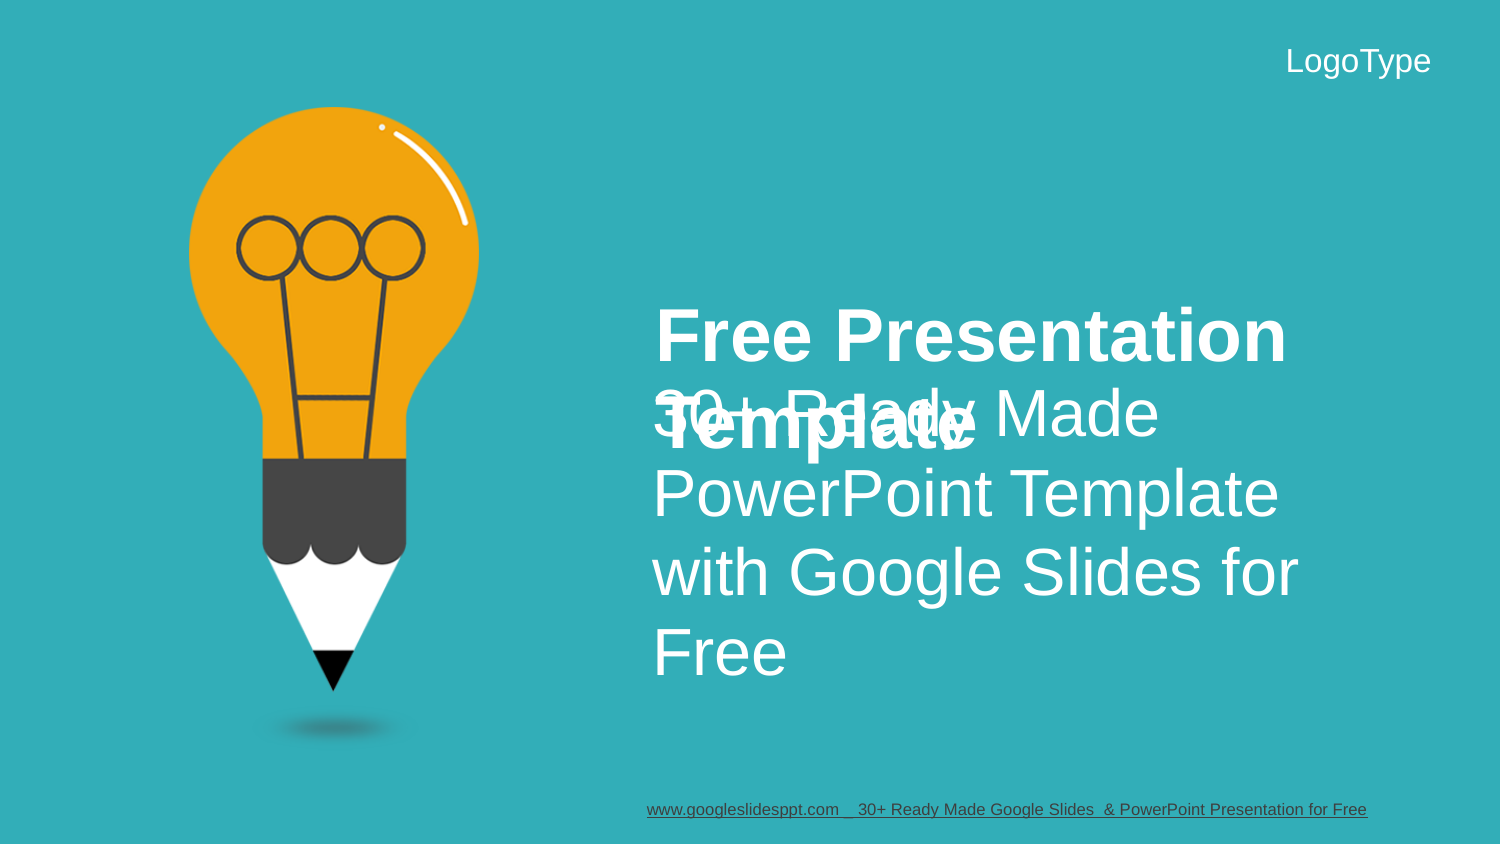

LogoType
# Free Presentation
Template
30+ Ready Made PowerPoint Template with Google Slides for Free
www.googleslidesppt.com _ 30+ Ready Made Google Slides  & PowerPoint Presentation for Free